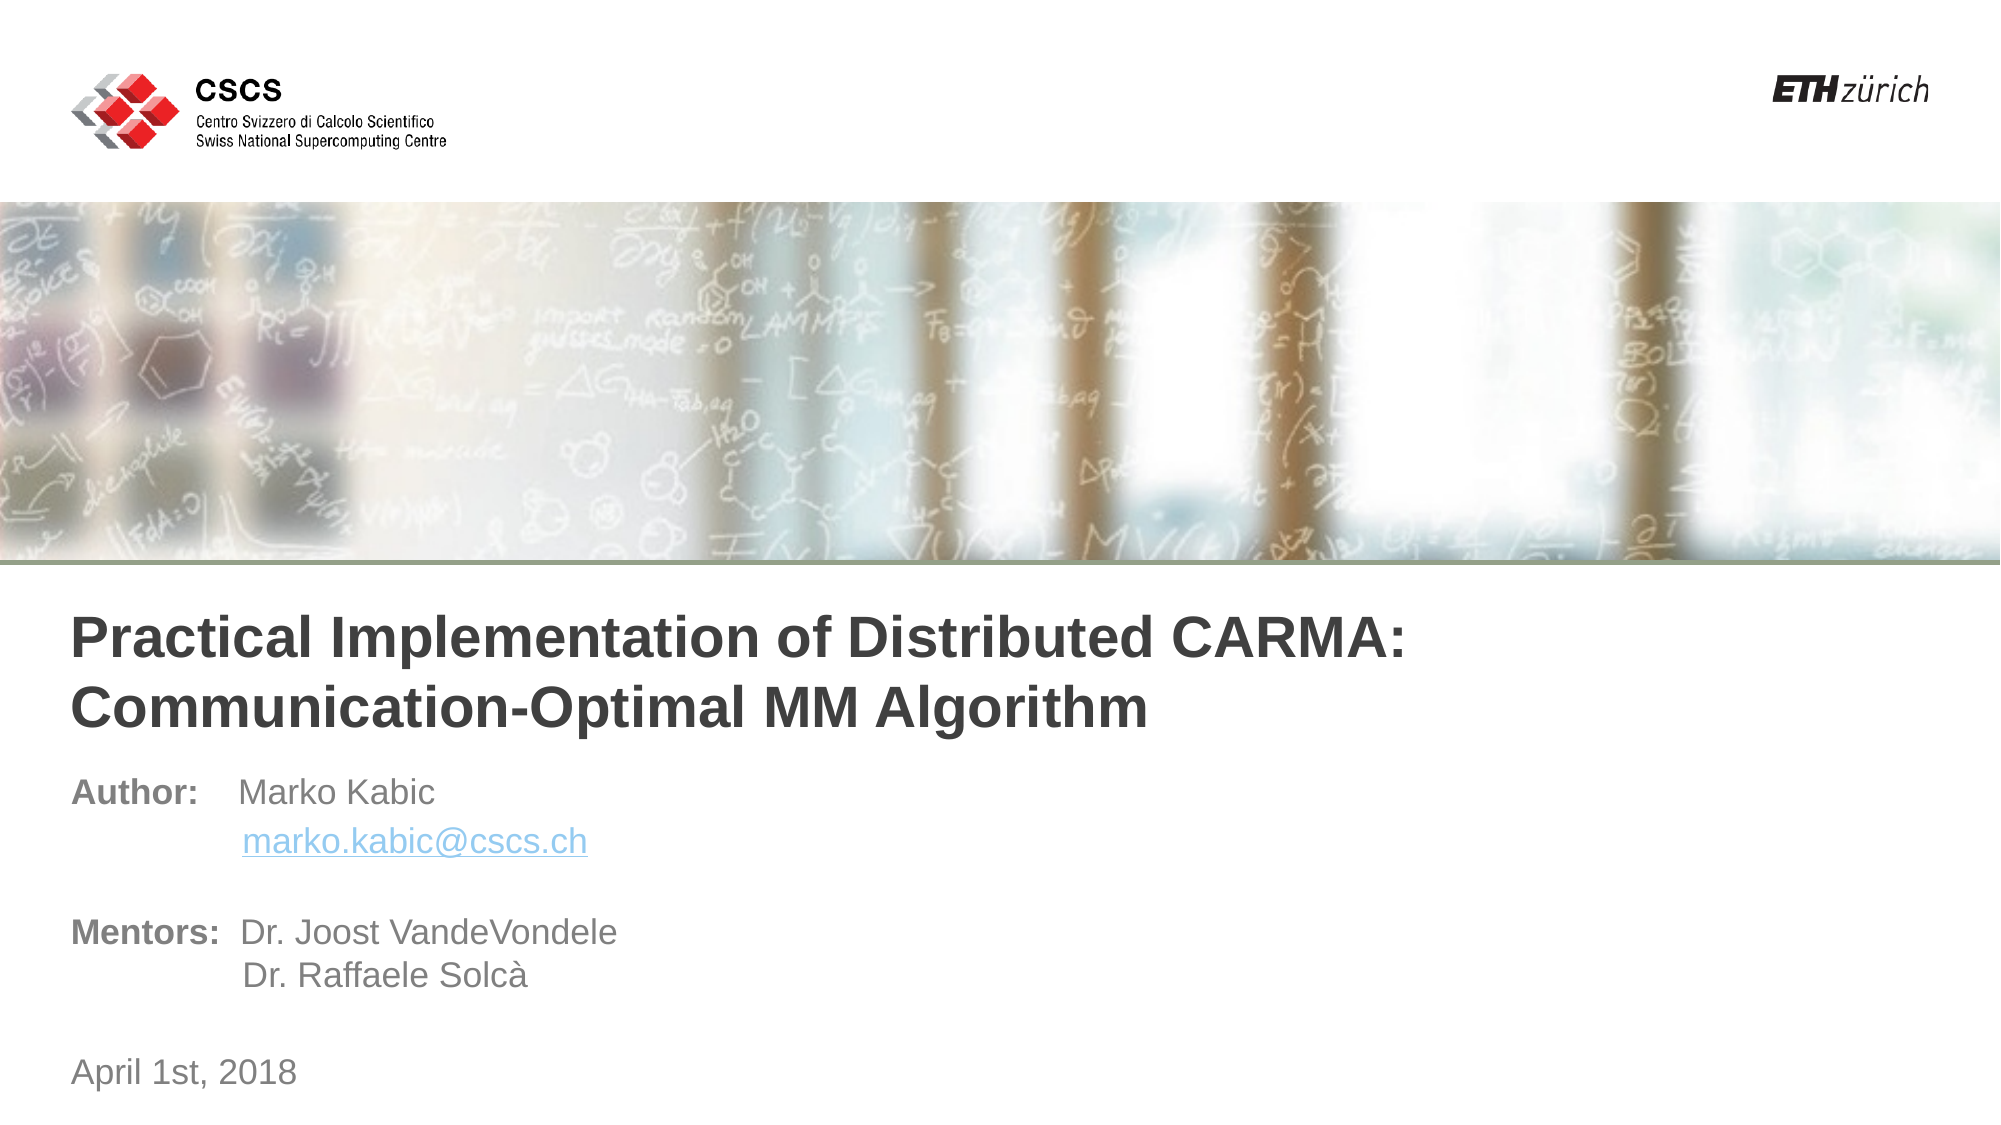

# Practical Implementation of Distributed CARMA: Communication-Optimal MM Algorithm
Author:    Marko Kabic
	   marko.kabic@cscs.ch
Mentors:  Dr. Joost VandeVondele
	   Dr. Raffaele Solcà

April 1st, 2018